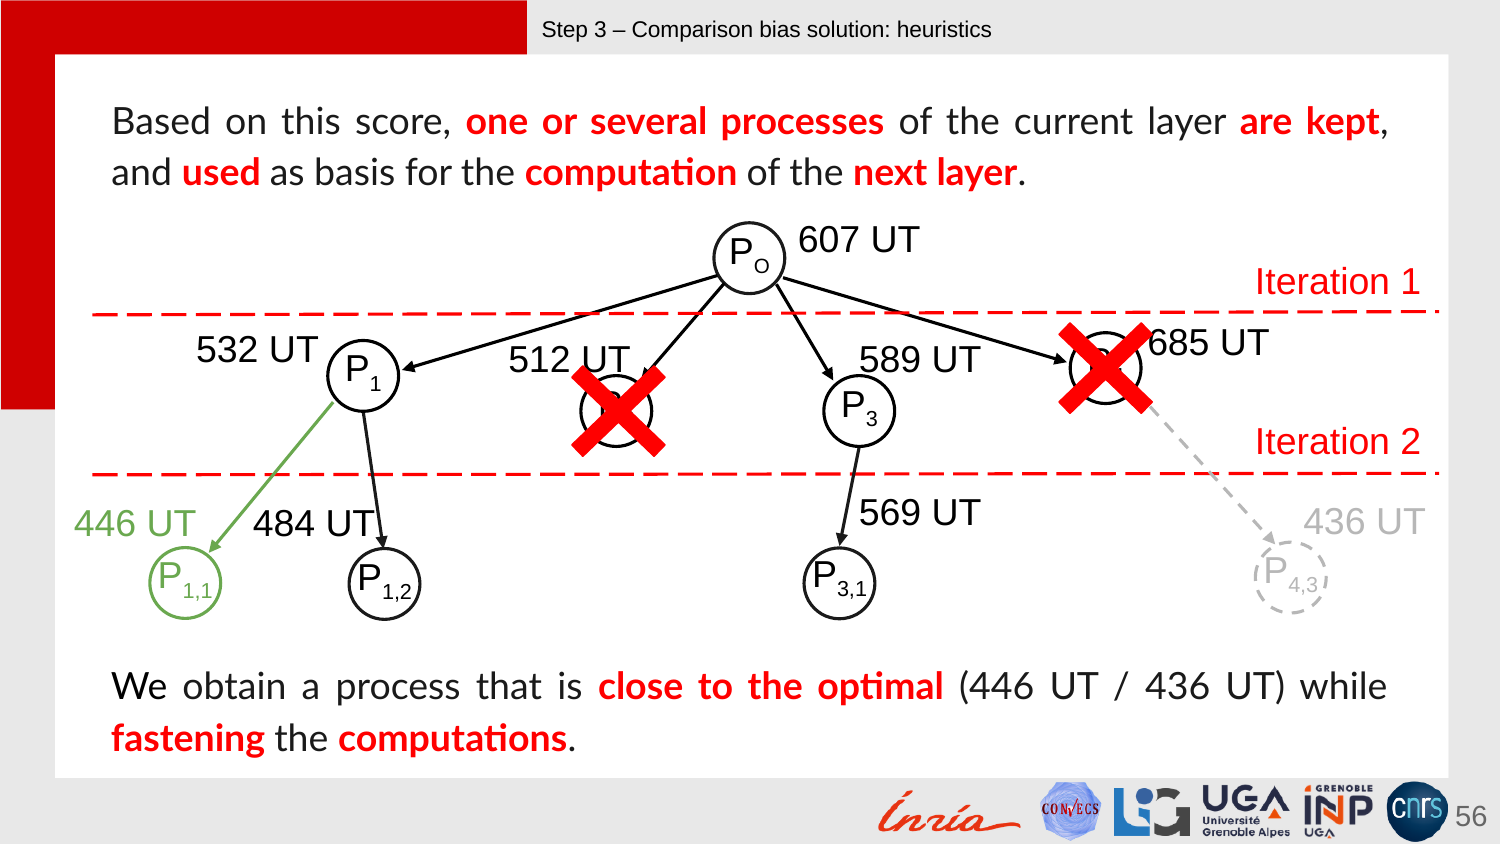

# Step 3 – Comparison bias solution: heuristics
Based on this score, one or several processes of the current layer are kept, and used as basis for the computation of the next layer.
607 UT
PO

Iteration 1

685 UT
532 UT
512 UT
589 UT
P4

P1

P2

P3

Iteration 2
569 UT
436 UT
446 UT
484 UT
P4,3

P3,1
P1,1

P1,2

We obtain a process that is close to the optimal (446 UT / 436 UT) while fastening the computations.
56